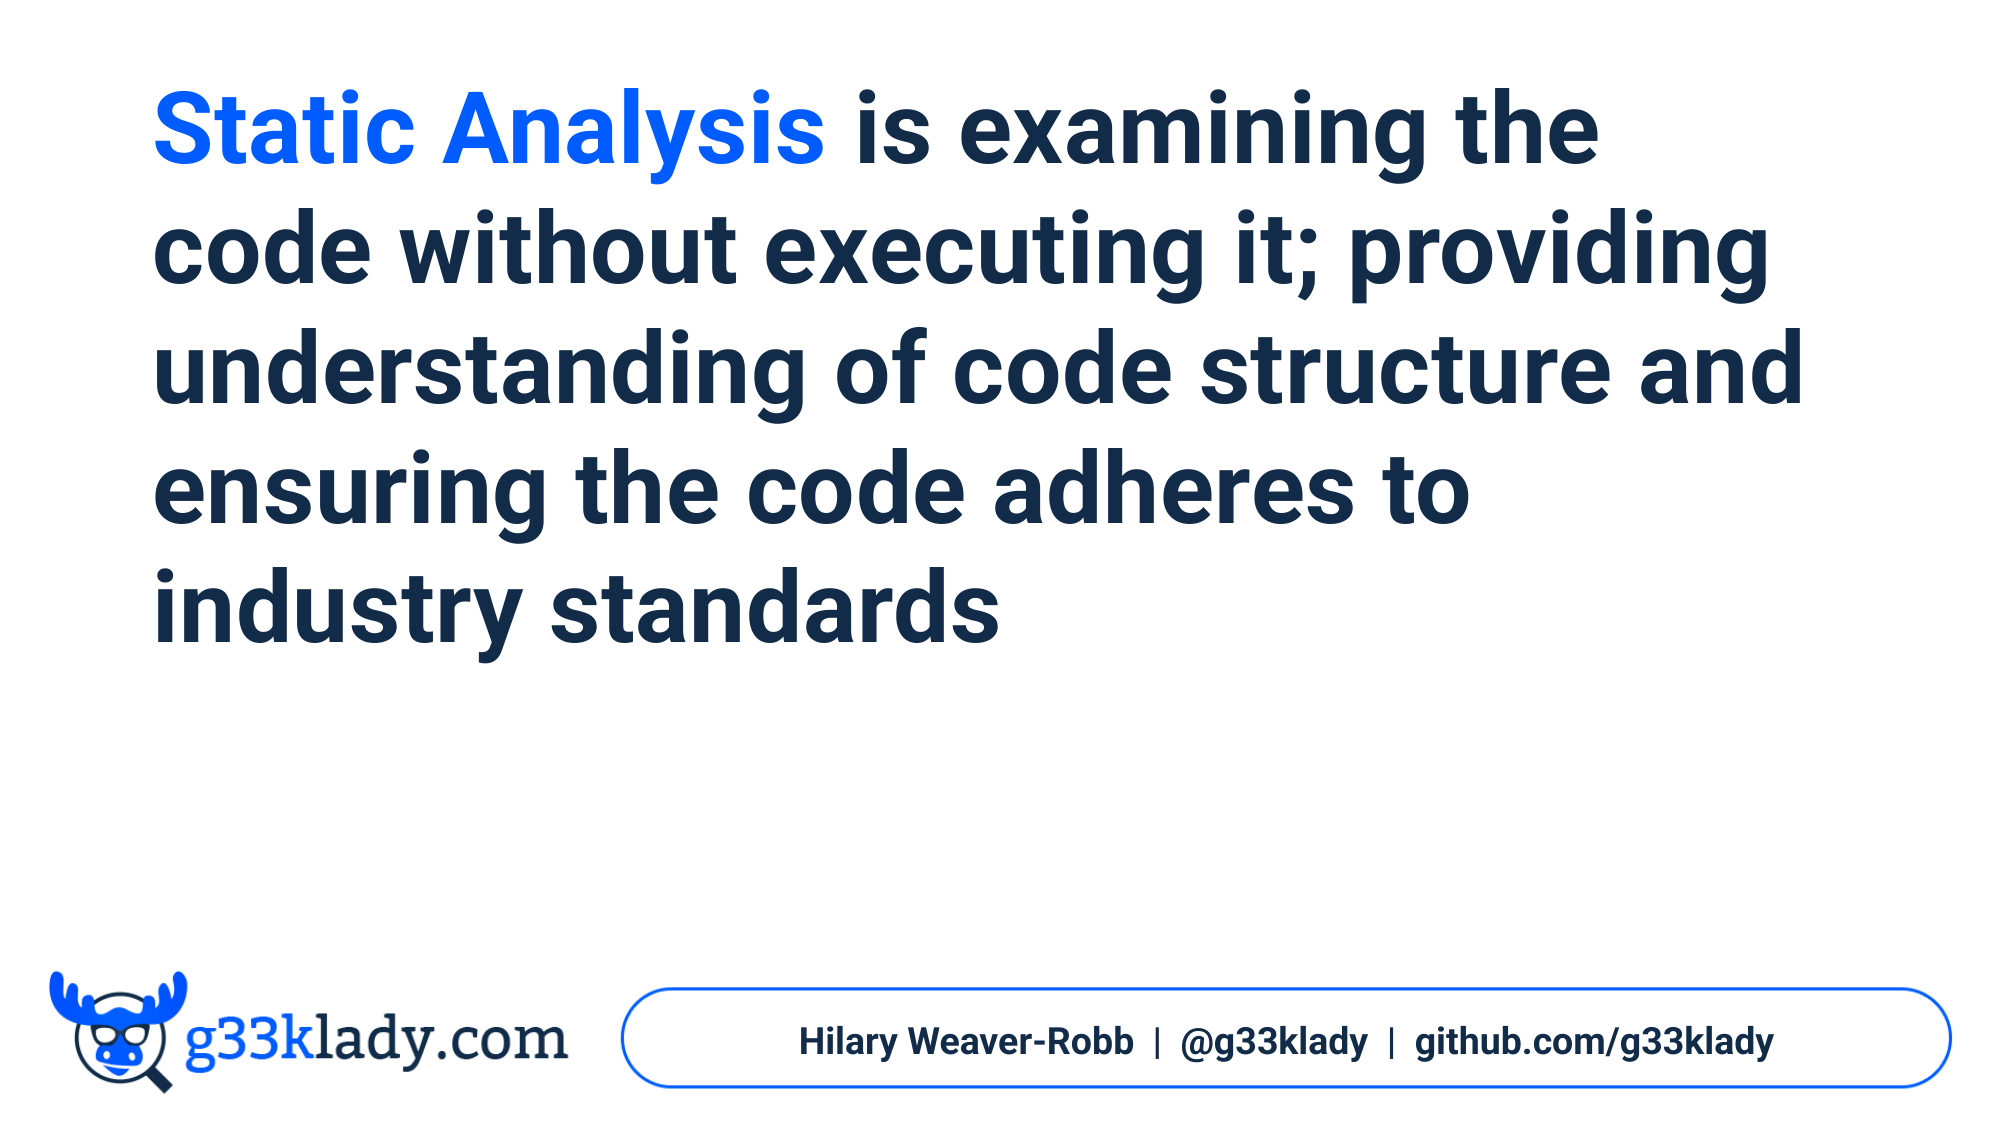

Static Analysis is examining the code without executing it; providing understanding of code structure and ensuring the code adheres to industry standards
Hilary Weaver-Robb  |  @g33klady  |  github.com/g33klady